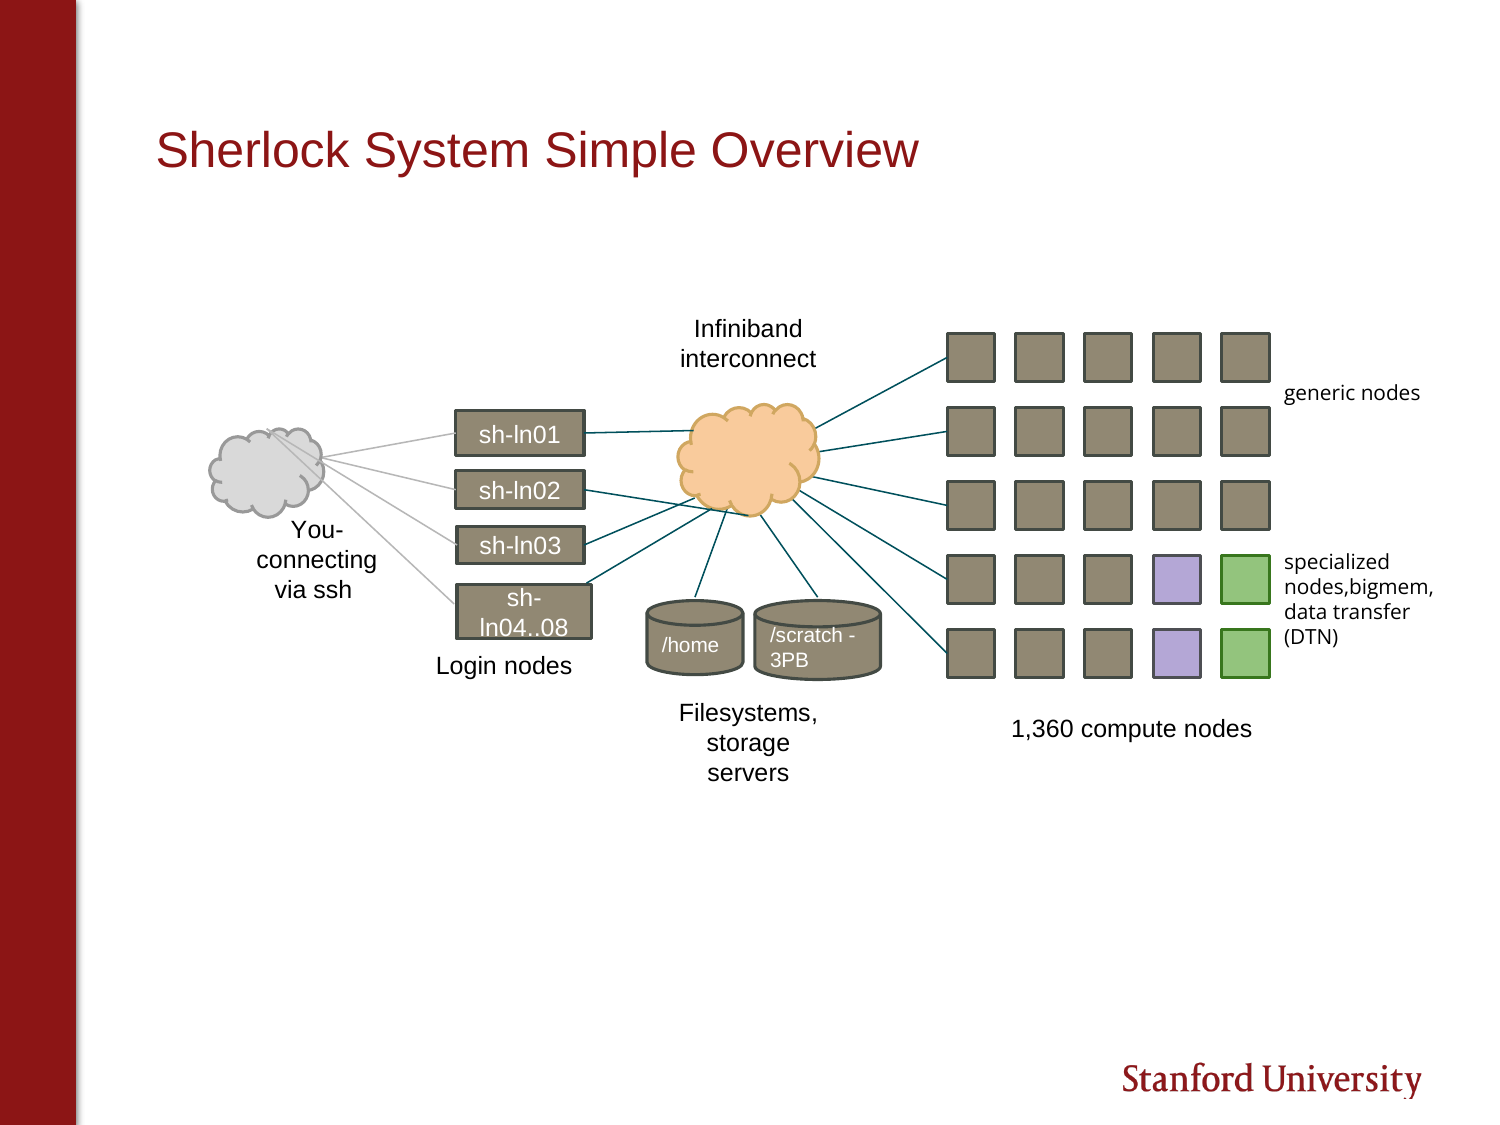

# Sherlock System Simple Overview
Infiniband interconnect

sh-ln01
sh-ln02

/home
/scratch -3PB

Filesystems, storage servers
1,360 compute nodes

sh-ln03
You- connecting via ssh
sh-ln04..08
Login nodes
generic nodes
specialized  nodes,bigmem, data transfer (DTN)